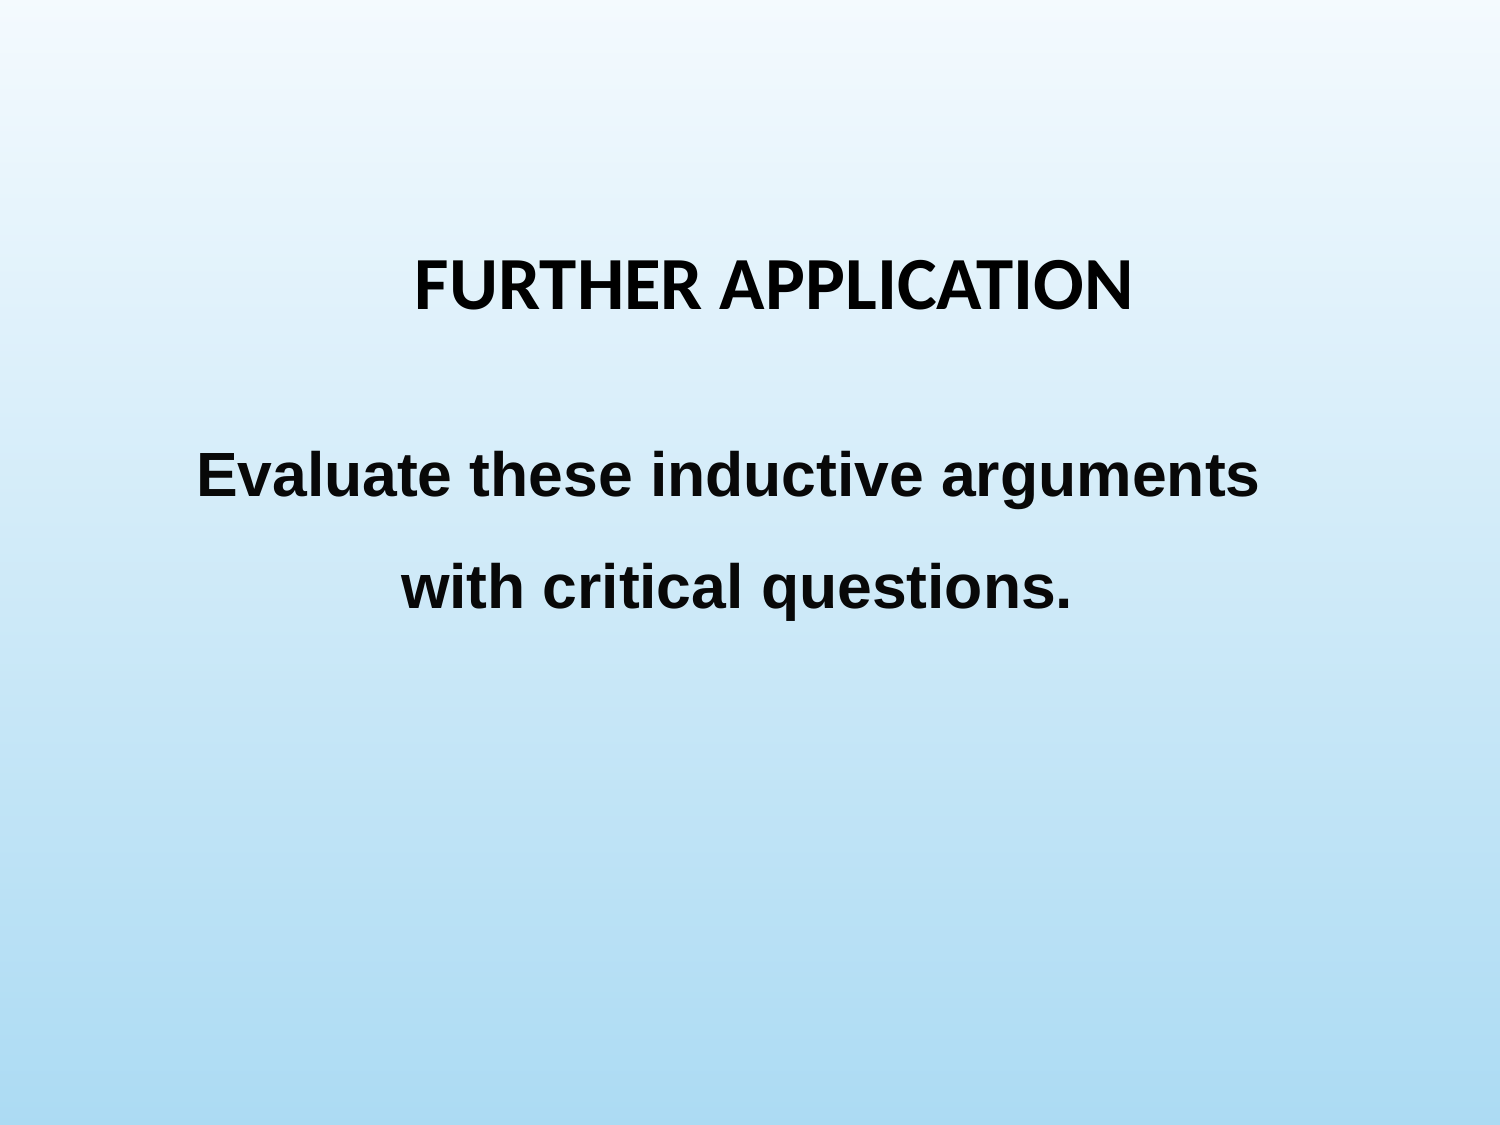

FURTHER APPLICATION
# Evaluate these inductive arguments with critical questions.